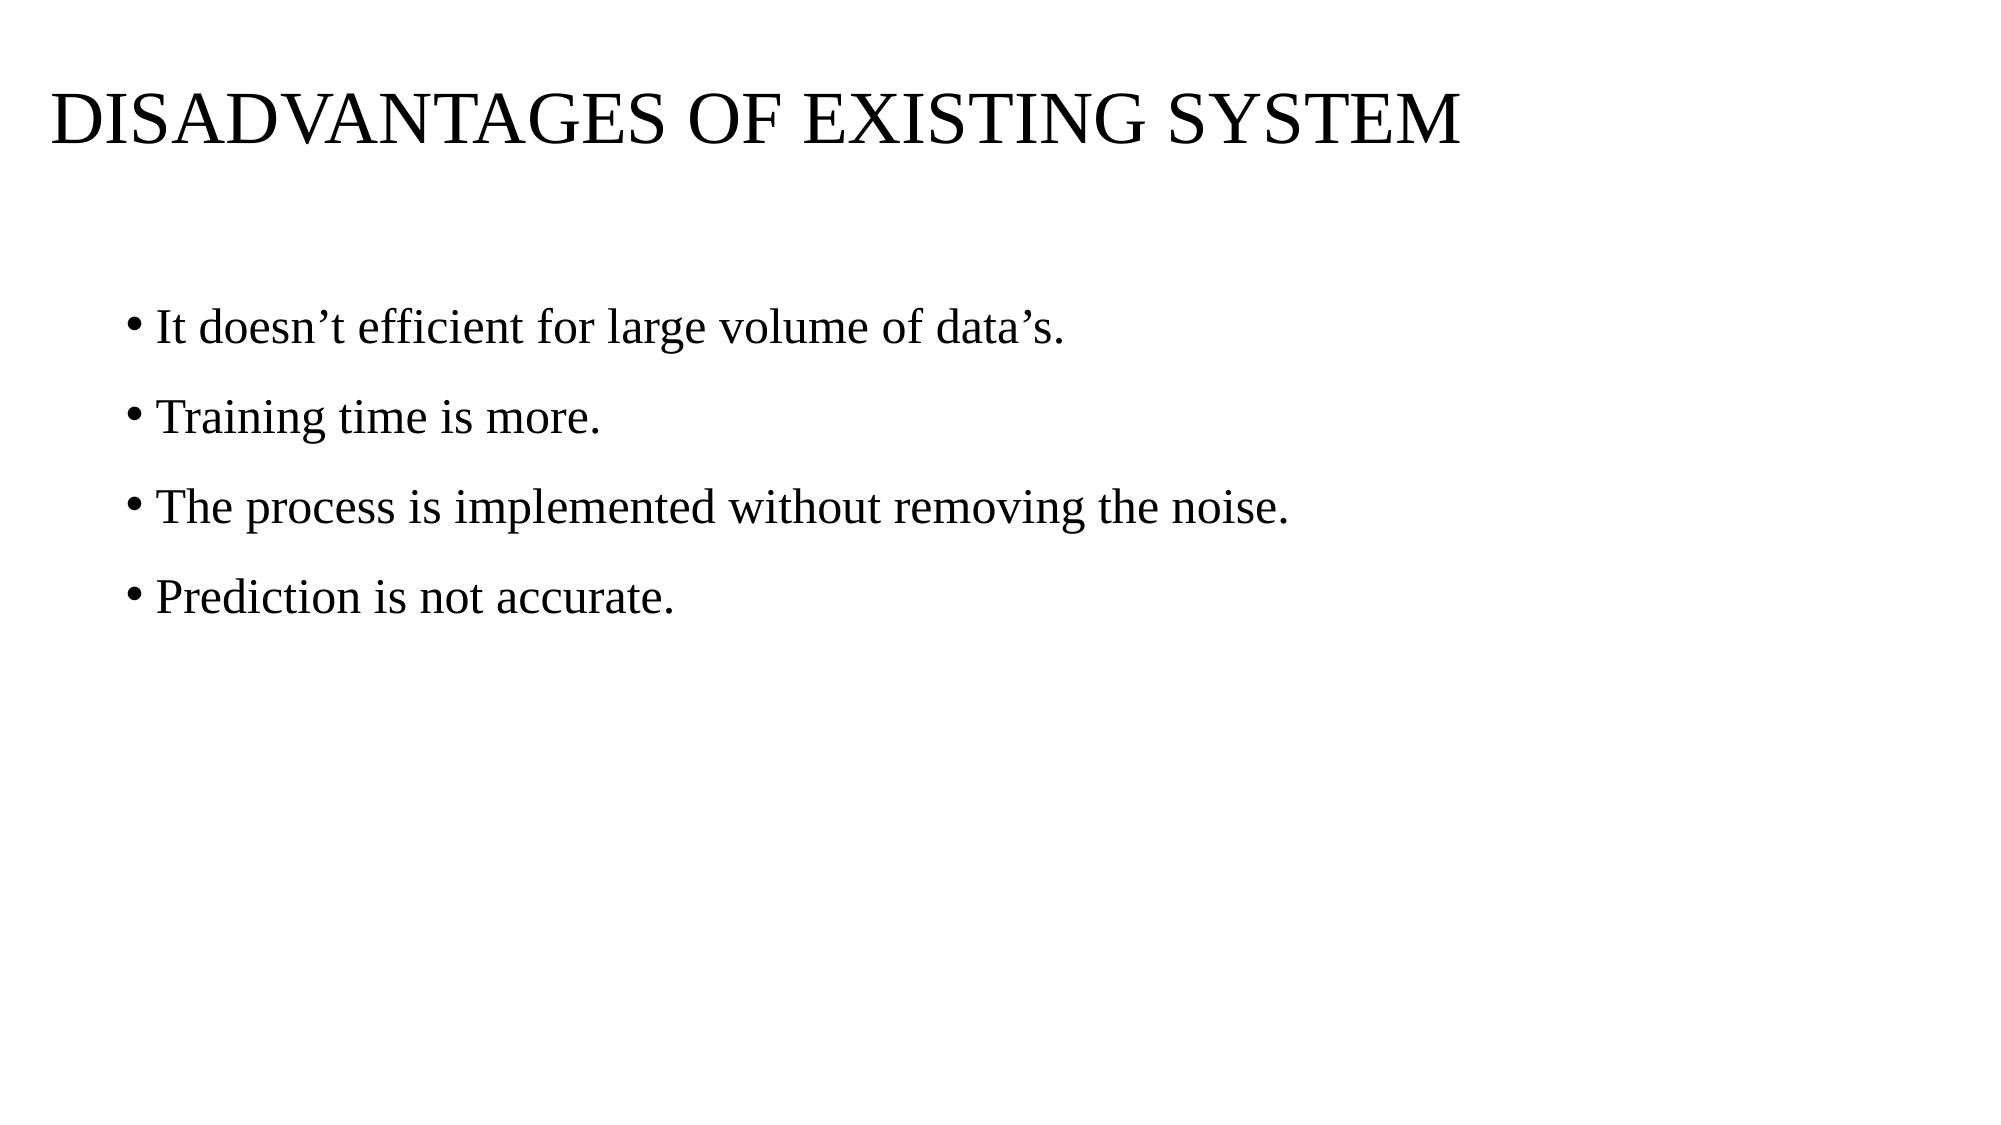

DISADVANTAGES OF EXISTING SYSTEM
 It doesn’t efficient for large volume of data’s.
 Training time is more.
 The process is implemented without removing the noise.
 Prediction is not accurate.